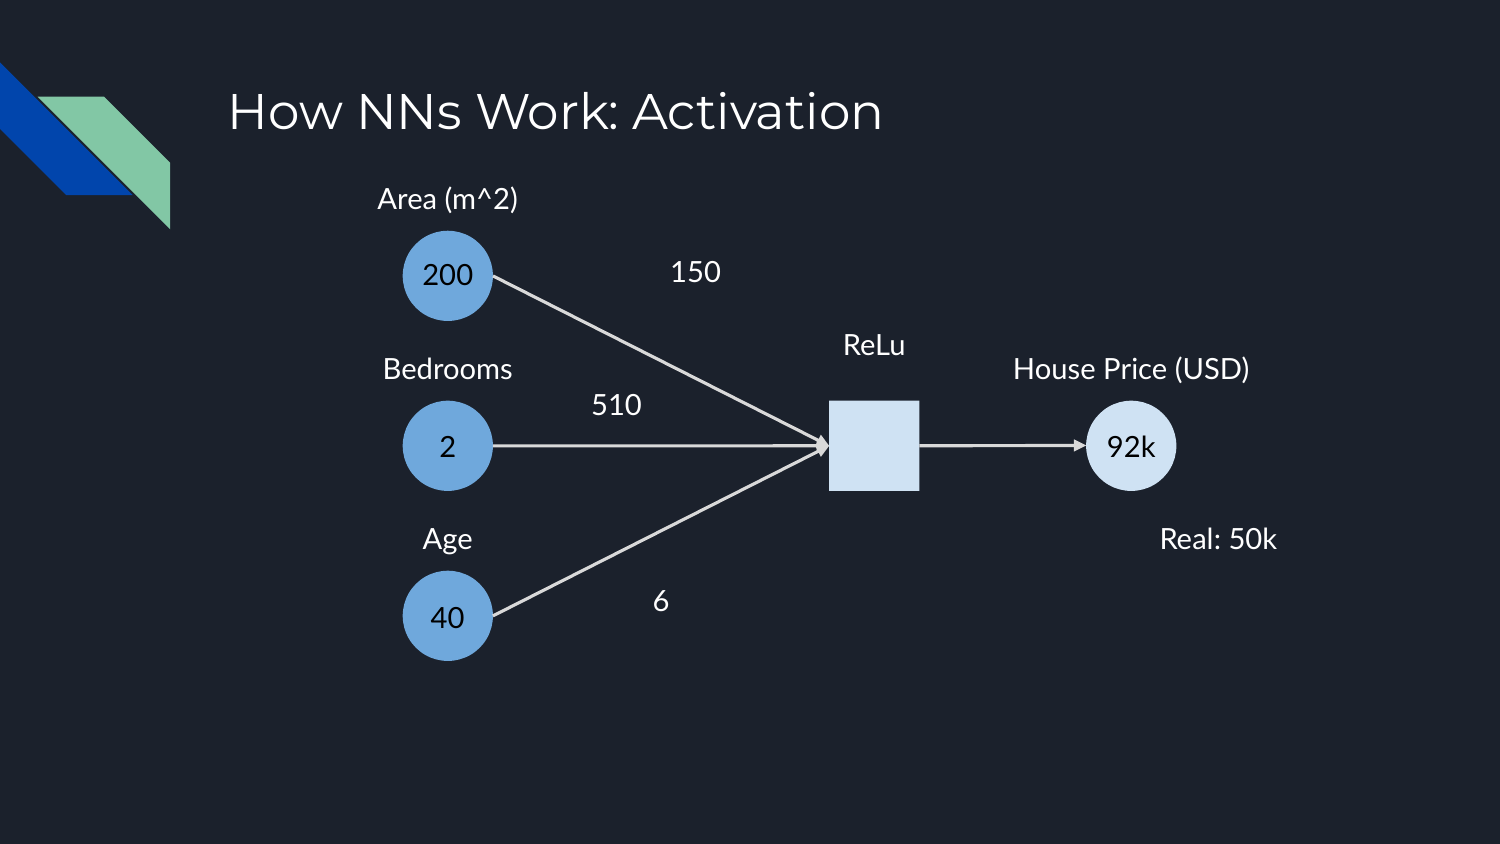

# How NNs Work: Activation
Area (m^2)

150
200
ReLu
Bedrooms
House Price (USD)
510

2
92k
Age
Real: 50k
6

40